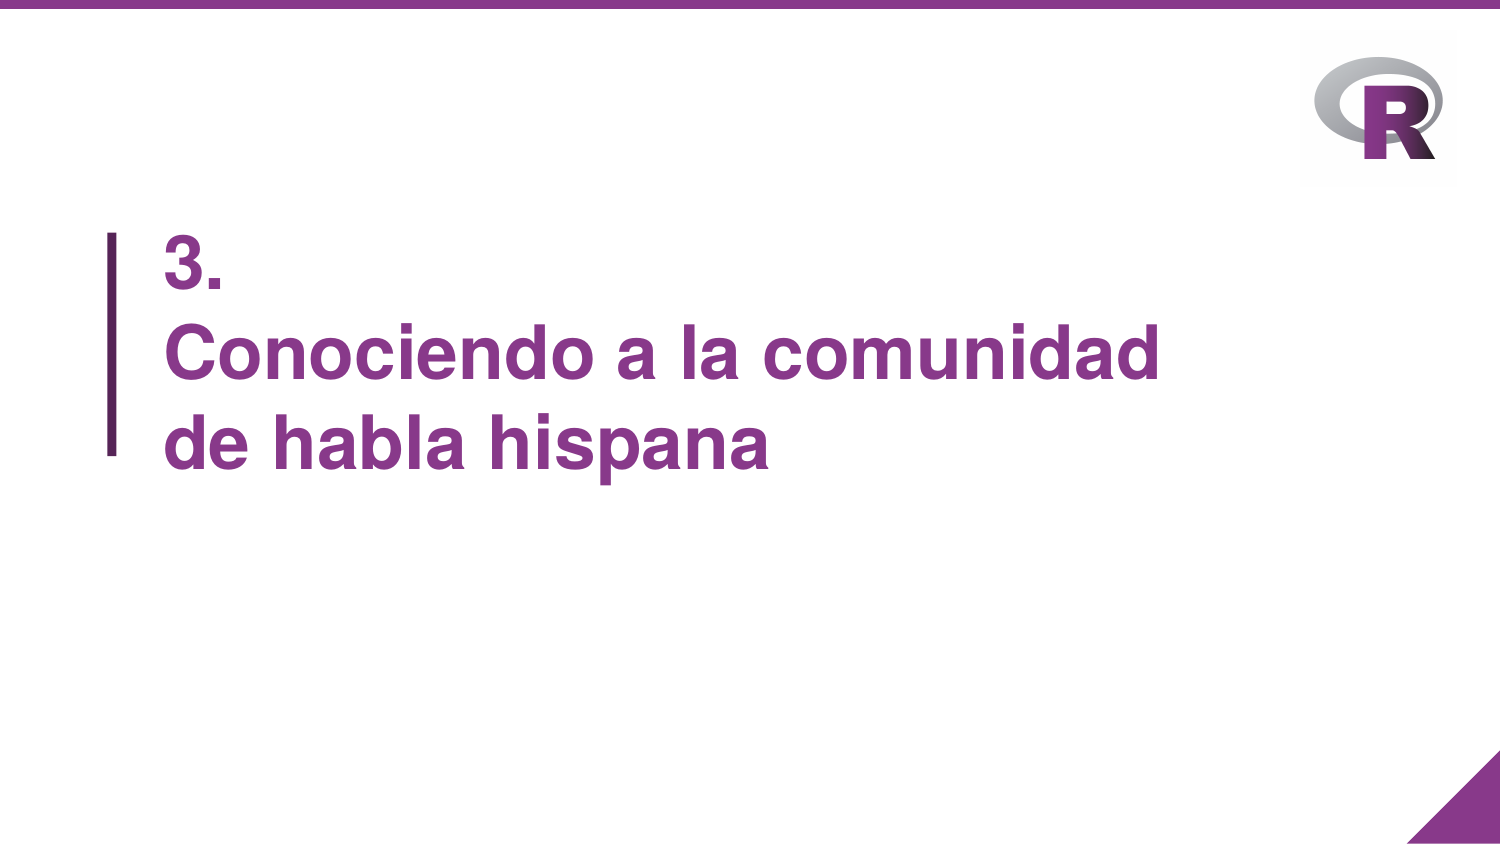

# 3.
Conociendo a la comunidad de habla hispana